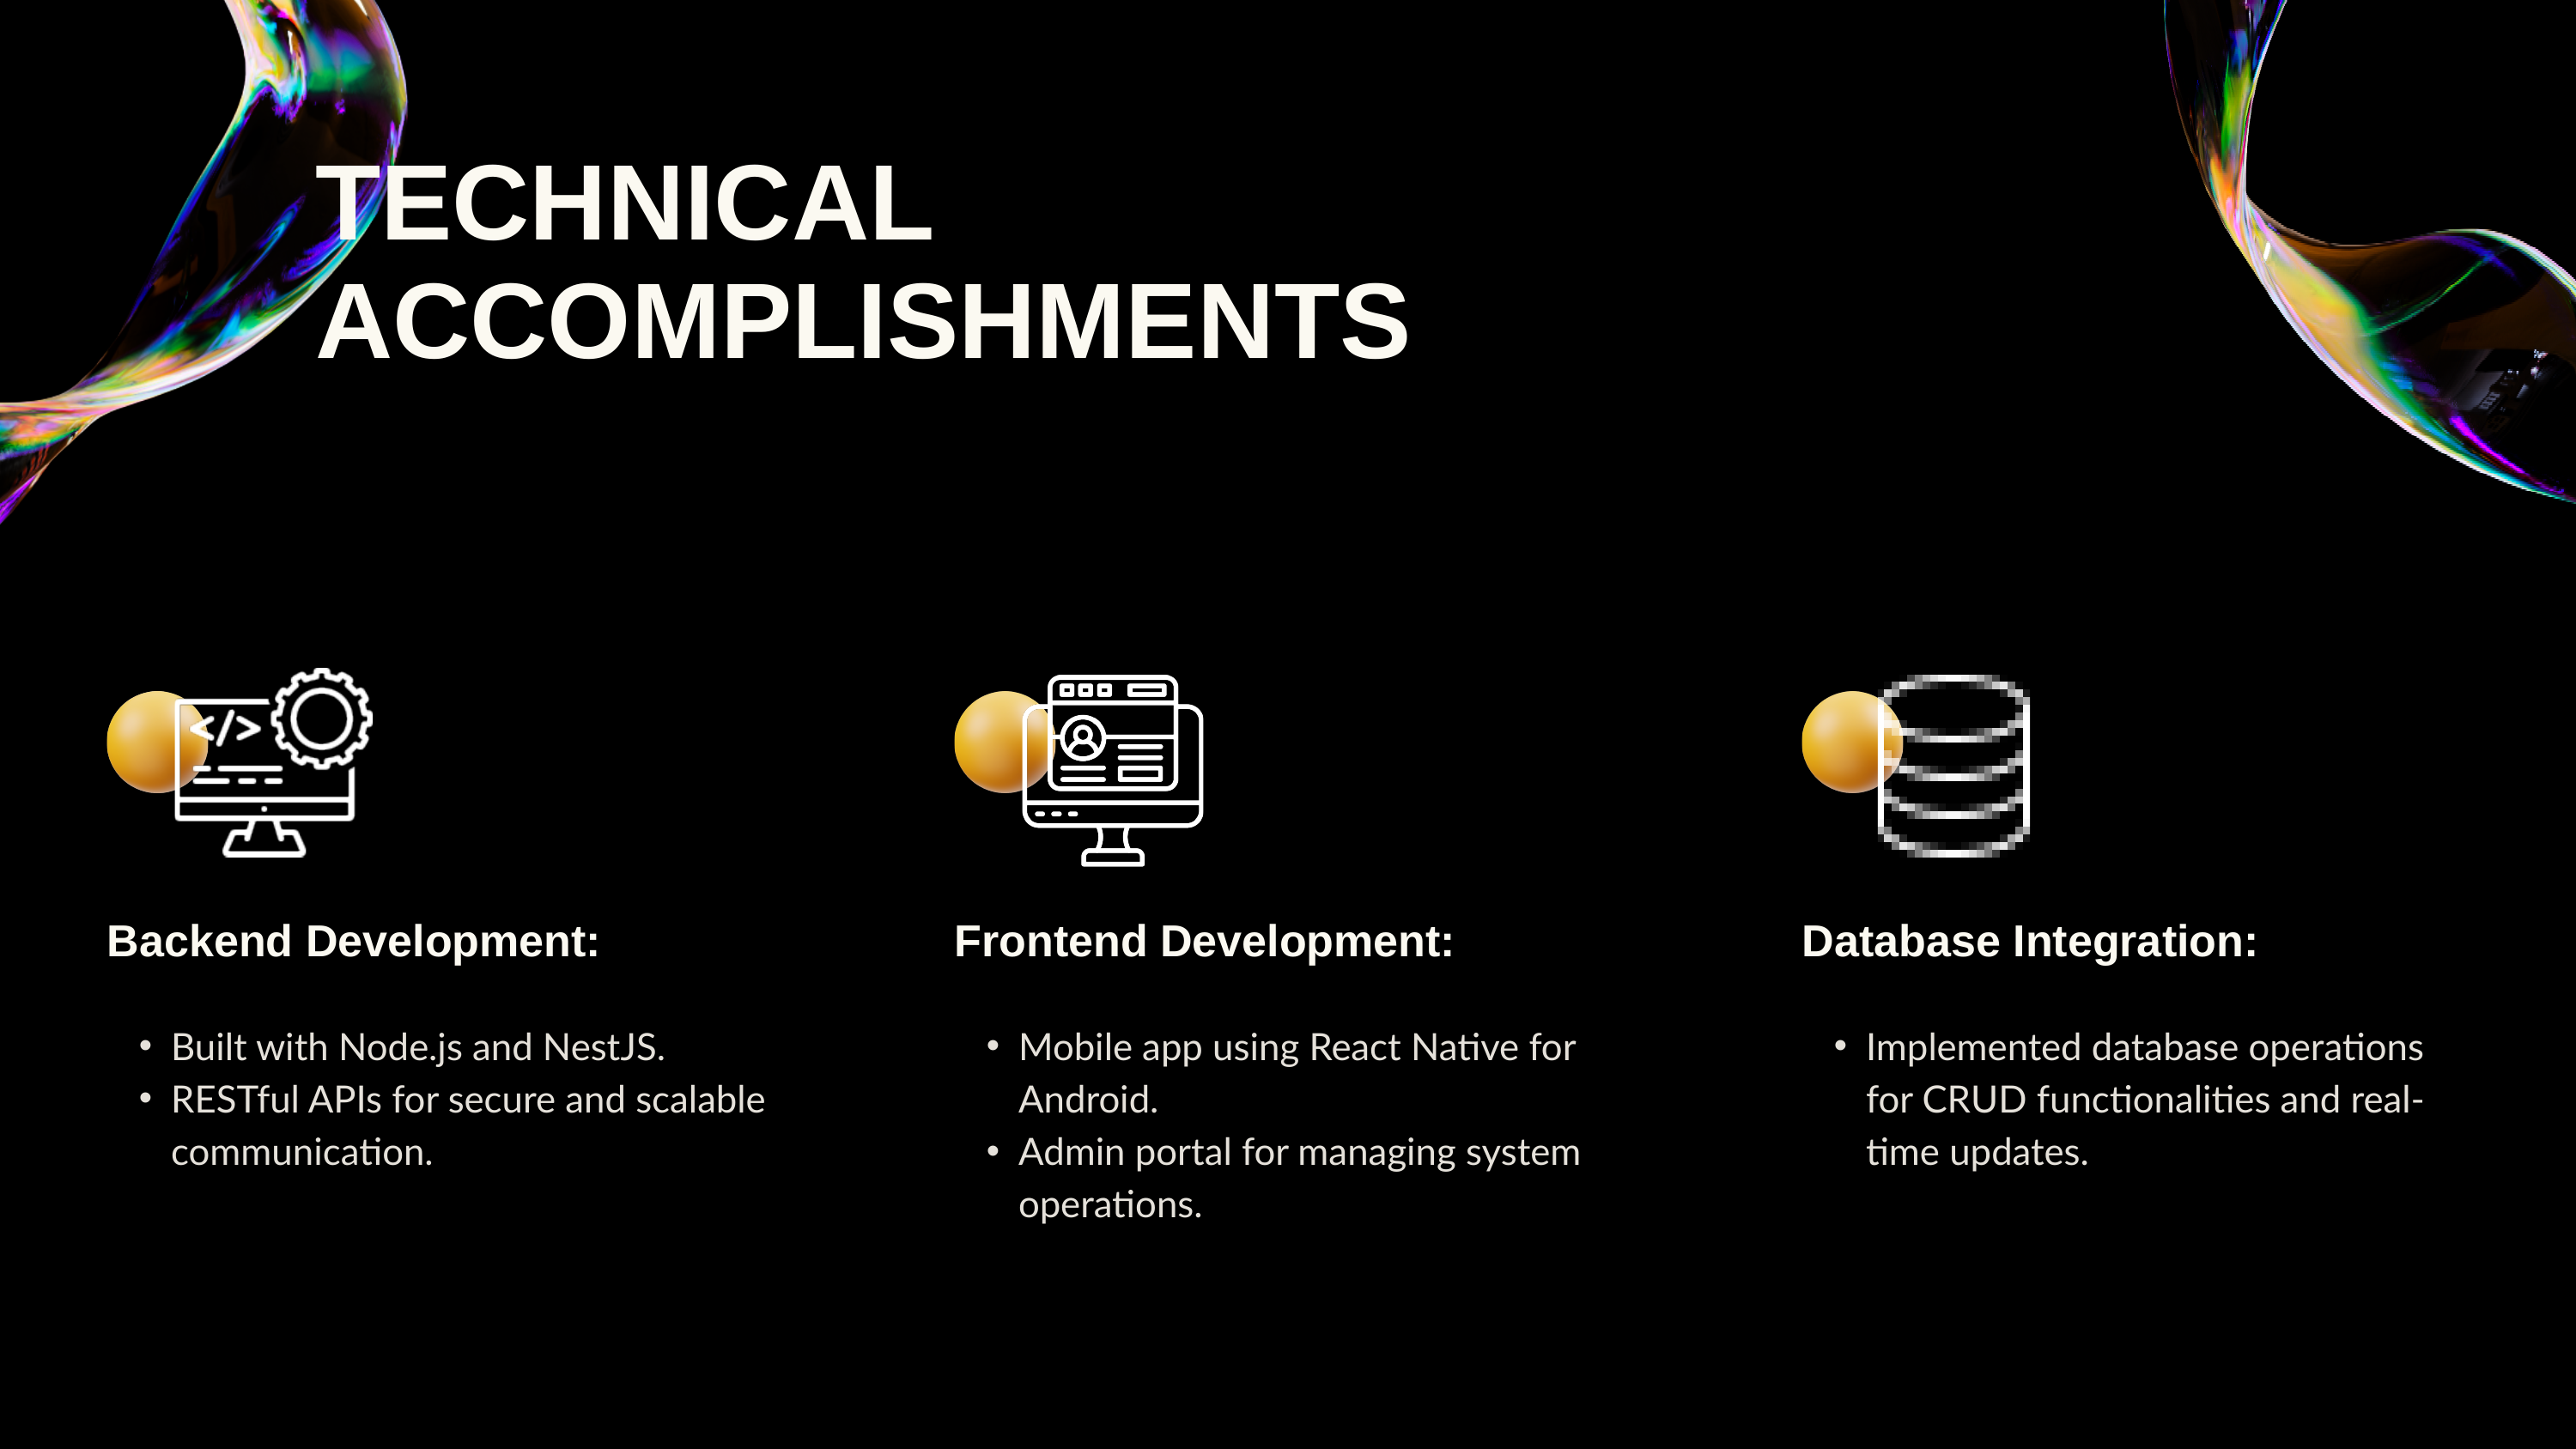

TECHNICAL ACCOMPLISHMENTS

Backend Development:
Frontend Development:
Database Integration:
Built with Node.js and NestJS.
RESTful APIs for secure and scalable communication.

Mobile app using React Native for Android.
Admin portal for managing system operations.

Implemented database operations for CRUD functionalities and real-time updates.